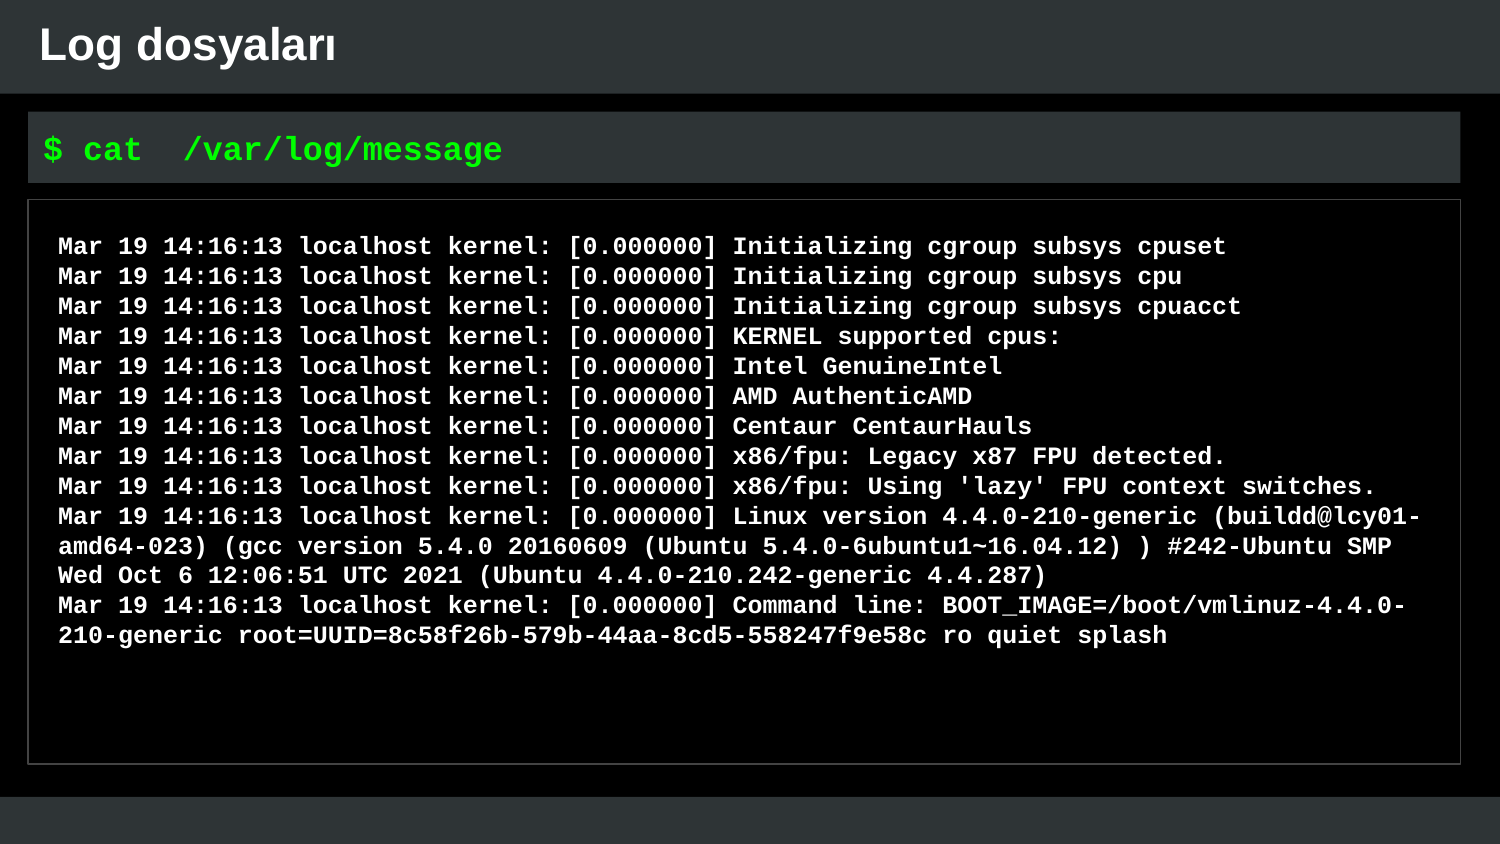

# Log dosyaları
$ cat  /var/log/message
Mar 19 14:16:13 localhost kernel: [0.000000] Initializing cgroup subsys cpuset
Mar 19 14:16:13 localhost kernel: [0.000000] Initializing cgroup subsys cpu
Mar 19 14:16:13 localhost kernel: [0.000000] Initializing cgroup subsys cpuacct
Mar 19 14:16:13 localhost kernel: [0.000000] KERNEL supported cpus:
Mar 19 14:16:13 localhost kernel: [0.000000] Intel GenuineIntel
Mar 19 14:16:13 localhost kernel: [0.000000] AMD AuthenticAMD
Mar 19 14:16:13 localhost kernel: [0.000000] Centaur CentaurHauls
Mar 19 14:16:13 localhost kernel: [0.000000] x86/fpu: Legacy x87 FPU detected.
Mar 19 14:16:13 localhost kernel: [0.000000] x86/fpu: Using 'lazy' FPU context switches.
Mar 19 14:16:13 localhost kernel: [0.000000] Linux version 4.4.0-210-generic (buildd@lcy01-amd64-023) (gcc version 5.4.0 20160609 (Ubuntu 5.4.0-6ubuntu1~16.04.12) ) #242-Ubuntu SMP Wed Oct 6 12:06:51 UTC 2021 (Ubuntu 4.4.0-210.242-generic 4.4.287)
Mar 19 14:16:13 localhost kernel: [0.000000] Command line: BOOT_IMAGE=/boot/vmlinuz-4.4.0-210-generic root=UUID=8c58f26b-579b-44aa-8cd5-558247f9e58c ro quiet splash